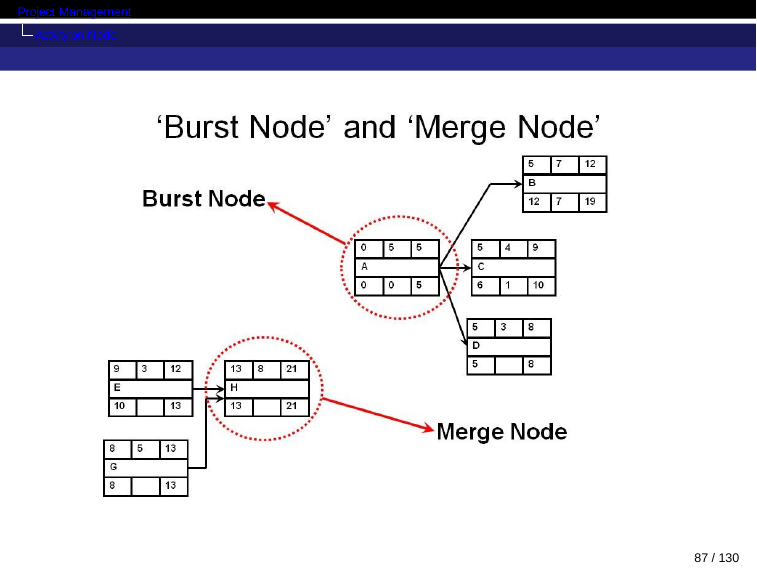

Project Management

Activity on Node

87 / 130